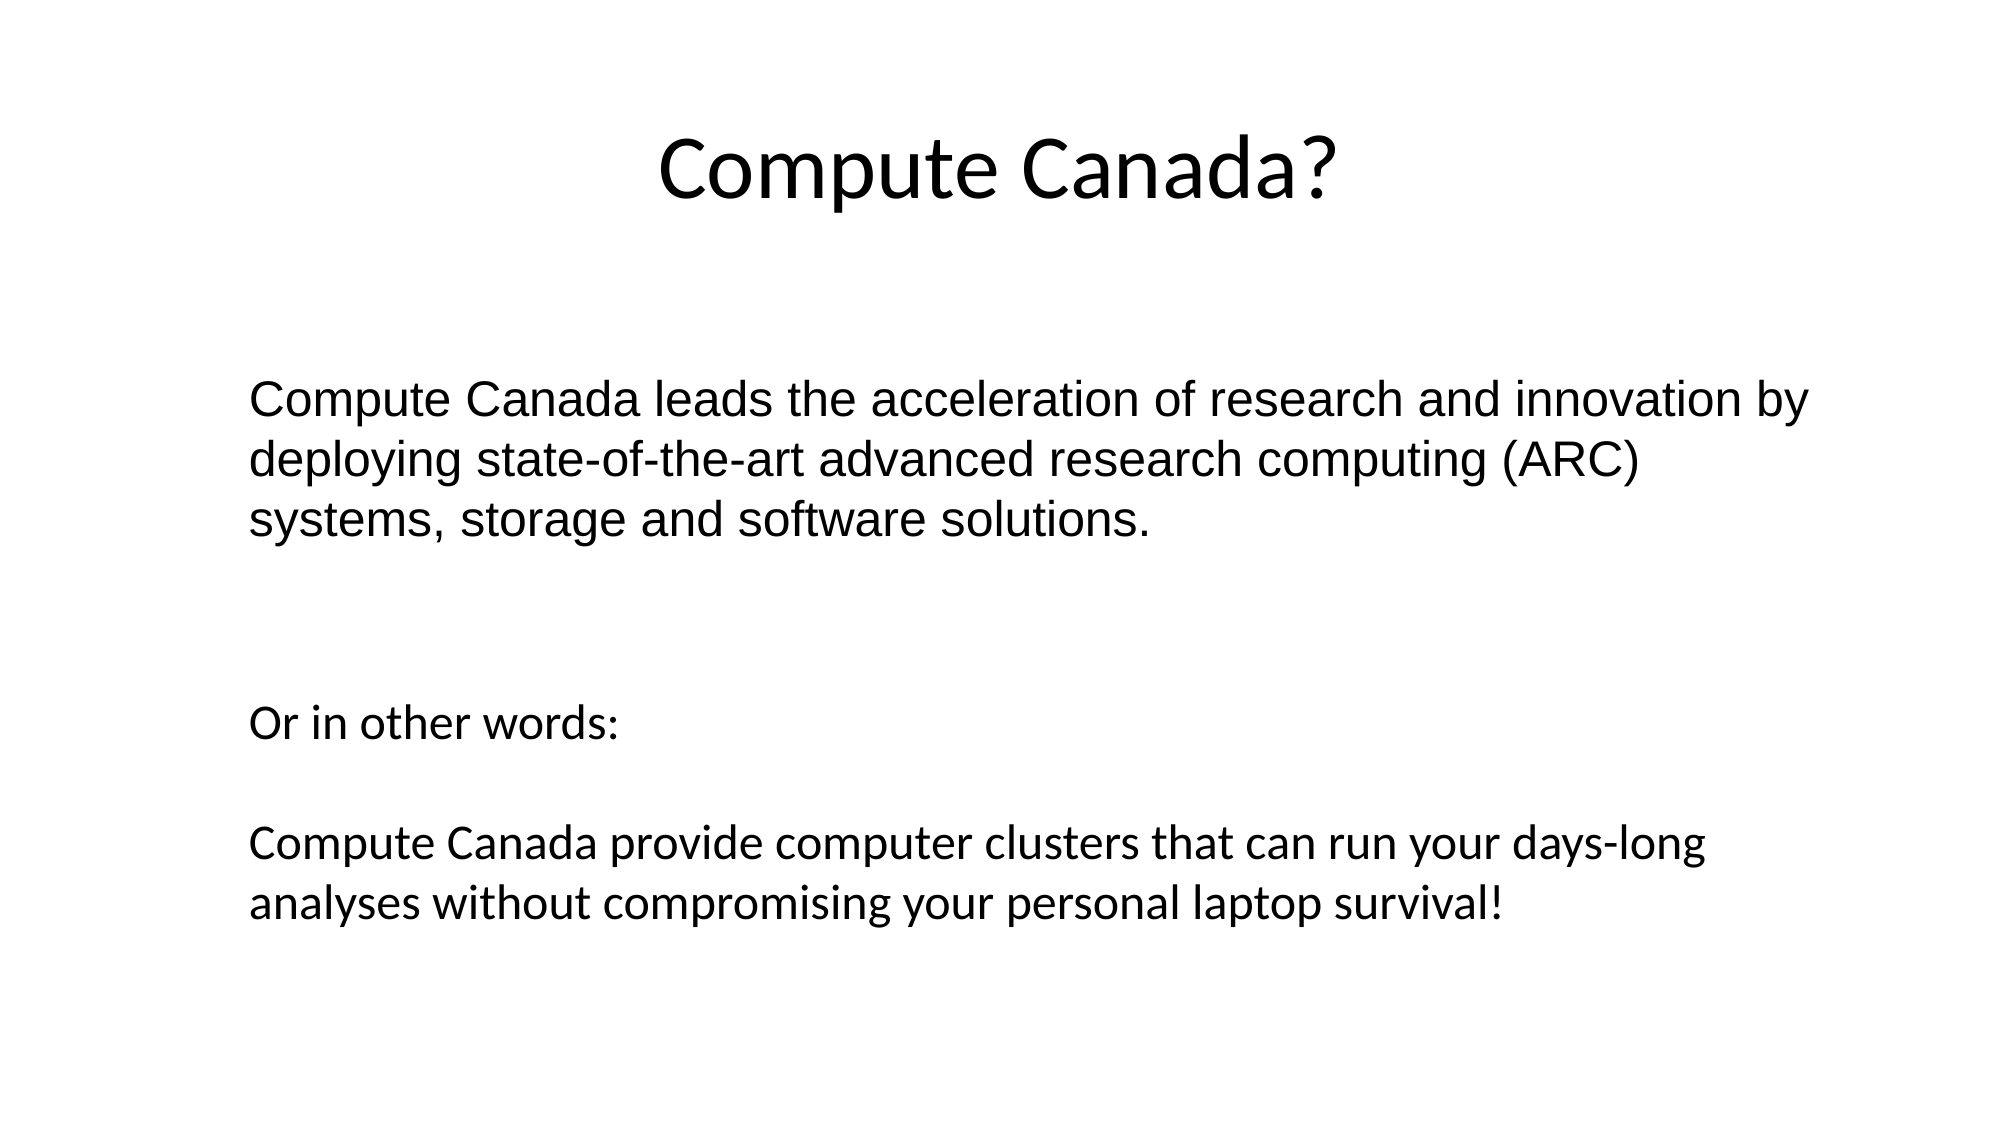

# Compute Canada?
Compute Canada leads the acceleration of research and innovation by deploying state-of-the-art advanced research computing (ARC) systems, storage and software solutions.
Or in other words:

Compute Canada provide computer clusters that can run your days-long analyses without compromising your personal laptop survival!